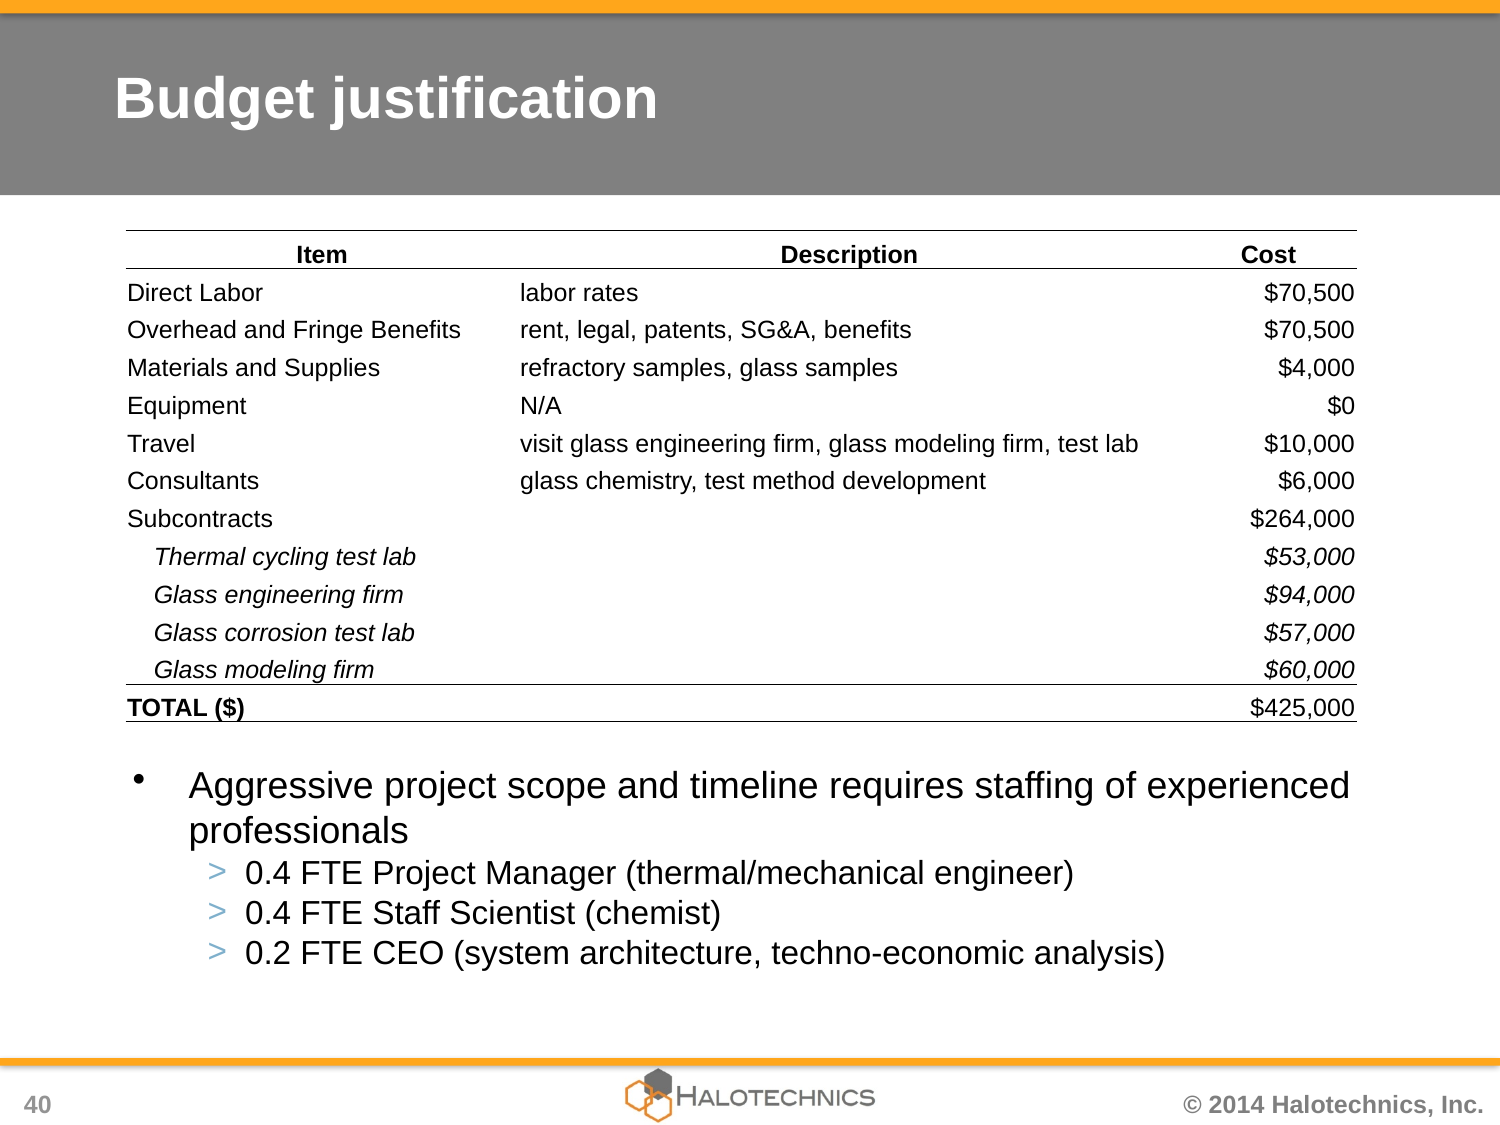

# Budget justification
| Item | Description | Cost |
| --- | --- | --- |
| Direct Labor | labor rates | $70,500 |
| Overhead and Fringe Benefits | rent, legal, patents, SG&A, benefits | $70,500 |
| Materials and Supplies | refractory samples, glass samples | $4,000 |
| Equipment | N/A | $0 |
| Travel | visit glass engineering firm, glass modeling firm, test lab | $10,000 |
| Consultants | glass chemistry, test method development | $6,000 |
| Subcontracts |  | $264,000 |
| Thermal cycling test lab |  | $53,000 |
| Glass engineering firm |  | $94,000 |
| Glass corrosion test lab |  | $57,000 |
| Glass modeling firm |  | $60,000 |
| TOTAL ($) |  | $425,000 |
Aggressive project scope and timeline requires staffing of experienced professionals
0.4 FTE Project Manager (thermal/mechanical engineer)
0.4 FTE Staff Scientist (chemist)
0.2 FTE CEO (system architecture, techno-economic analysis)